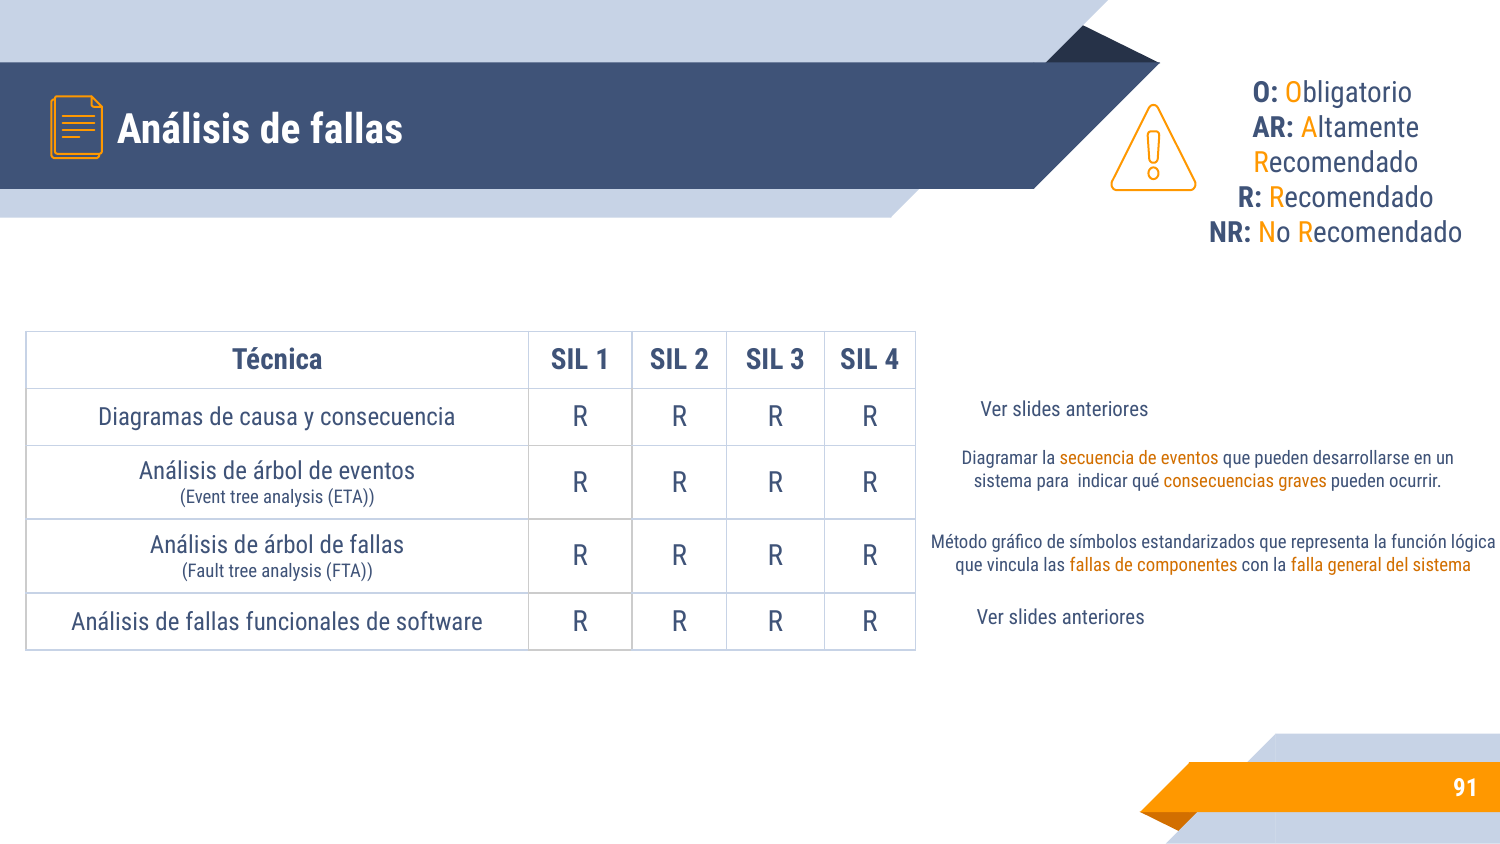

# Análisis de fallas
O: Obligatorio
AR: Altamente Recomendado
R: Recomendado
NR: No Recomendado

| Técnica | SIL 1 | SIL 2 | SIL 3 | SIL 4 |
| --- | --- | --- | --- | --- |
| Diagramas de causa y consecuencia | R | R | R | R |
| Análisis de árbol de eventos (Event tree analysis (ETA)) | R | R | R | R |
| Análisis de árbol de fallas (Fault tree analysis (FTA)) | R | R | R | R |
| Análisis de fallas funcionales de software | R | R | R | R |
Ver slides anteriores
Diagramar la secuencia de eventos que pueden desarrollarse en un sistema para  indicar qué consecuencias graves pueden ocurrir.
Método gráfico de símbolos estandarizados que representa la función lógica que vincula las fallas de componentes con la falla general del sistema
Ver slides anteriores
91